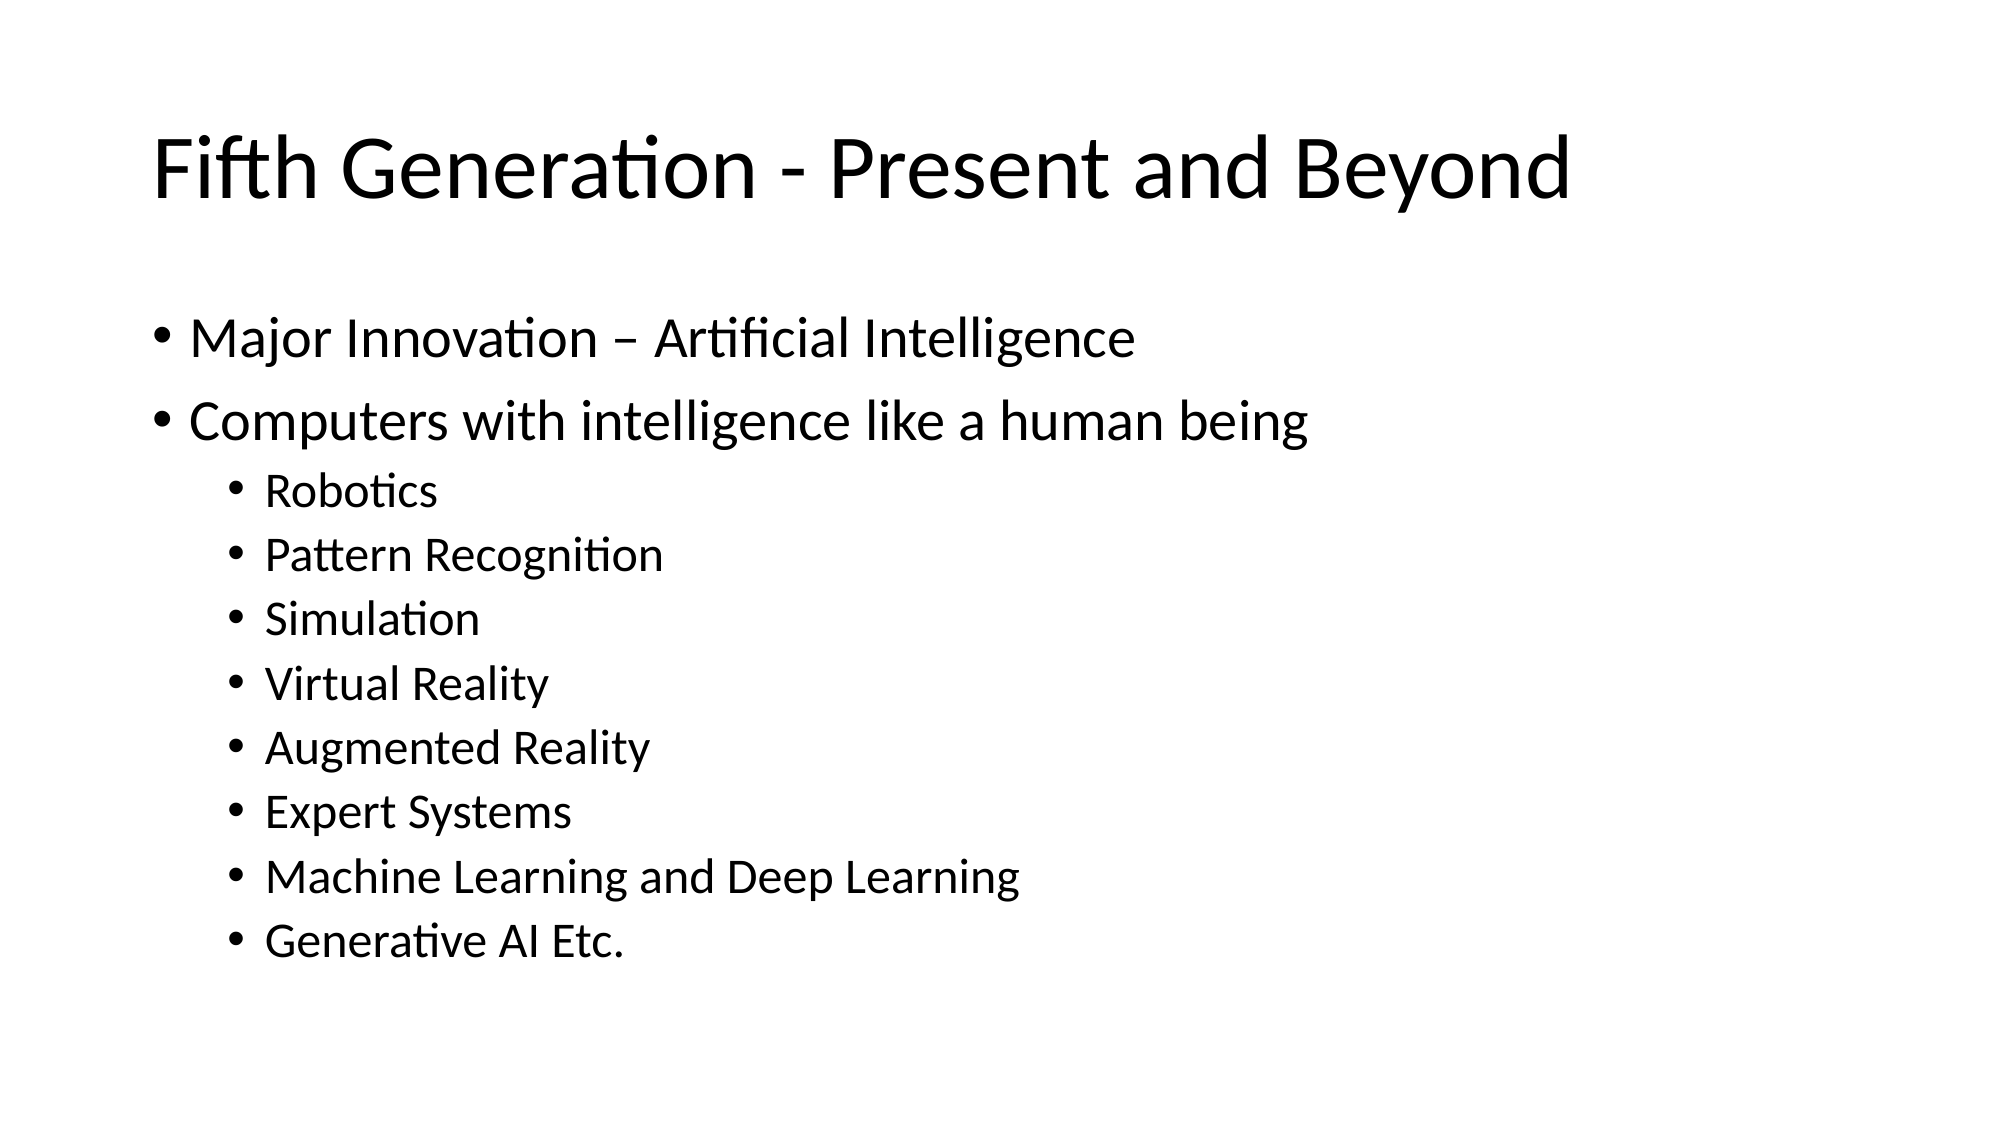

# Fifth Generation - Present and Beyond
Major Innovation – Artificial Intelligence
Computers with intelligence like a human being
Robotics
Pattern Recognition
Simulation
Virtual Reality
Augmented Reality
Expert Systems
Machine Learning and Deep Learning
Generative AI Etc.